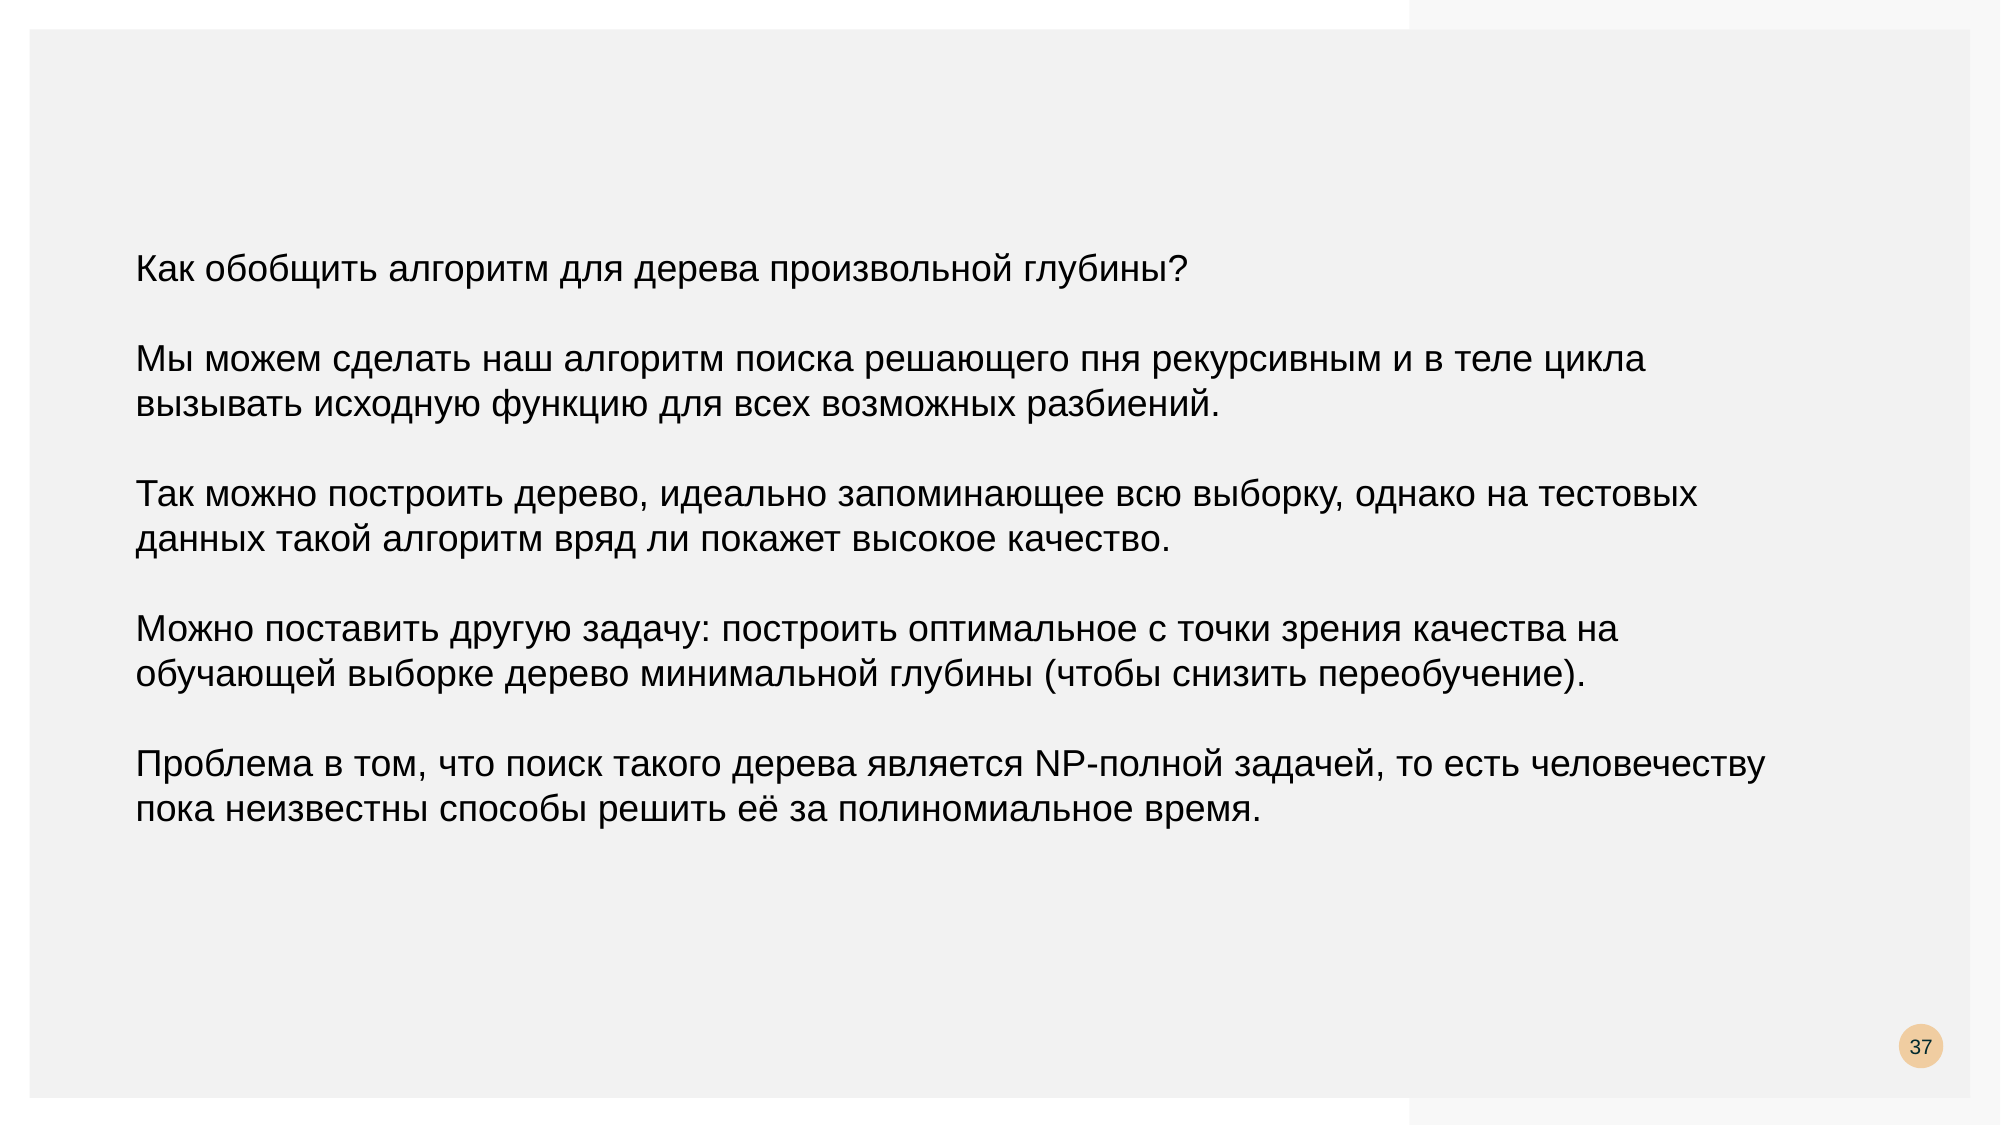

Как обобщить алгоритм для дерева произвольной глубины?

Мы можем сделать наш алгоритм поиска решающего пня рекурсивным и в теле цикла вызывать исходную функцию для всех возможных разбиений.

Так можно построить дерево, идеально запоминающее всю выборку, однако на тестовых данных такой алгоритм вряд ли покажет высокое качество.

Можно поставить другую задачу: построить оптимальное с точки зрения качества на обучающей выборке дерево минимальной глубины (чтобы снизить переобучение).

Проблема в том, что поиск такого дерева является NP-полной задачей, то есть человечеству пока неизвестны способы решить её за полиномиальное время.
37